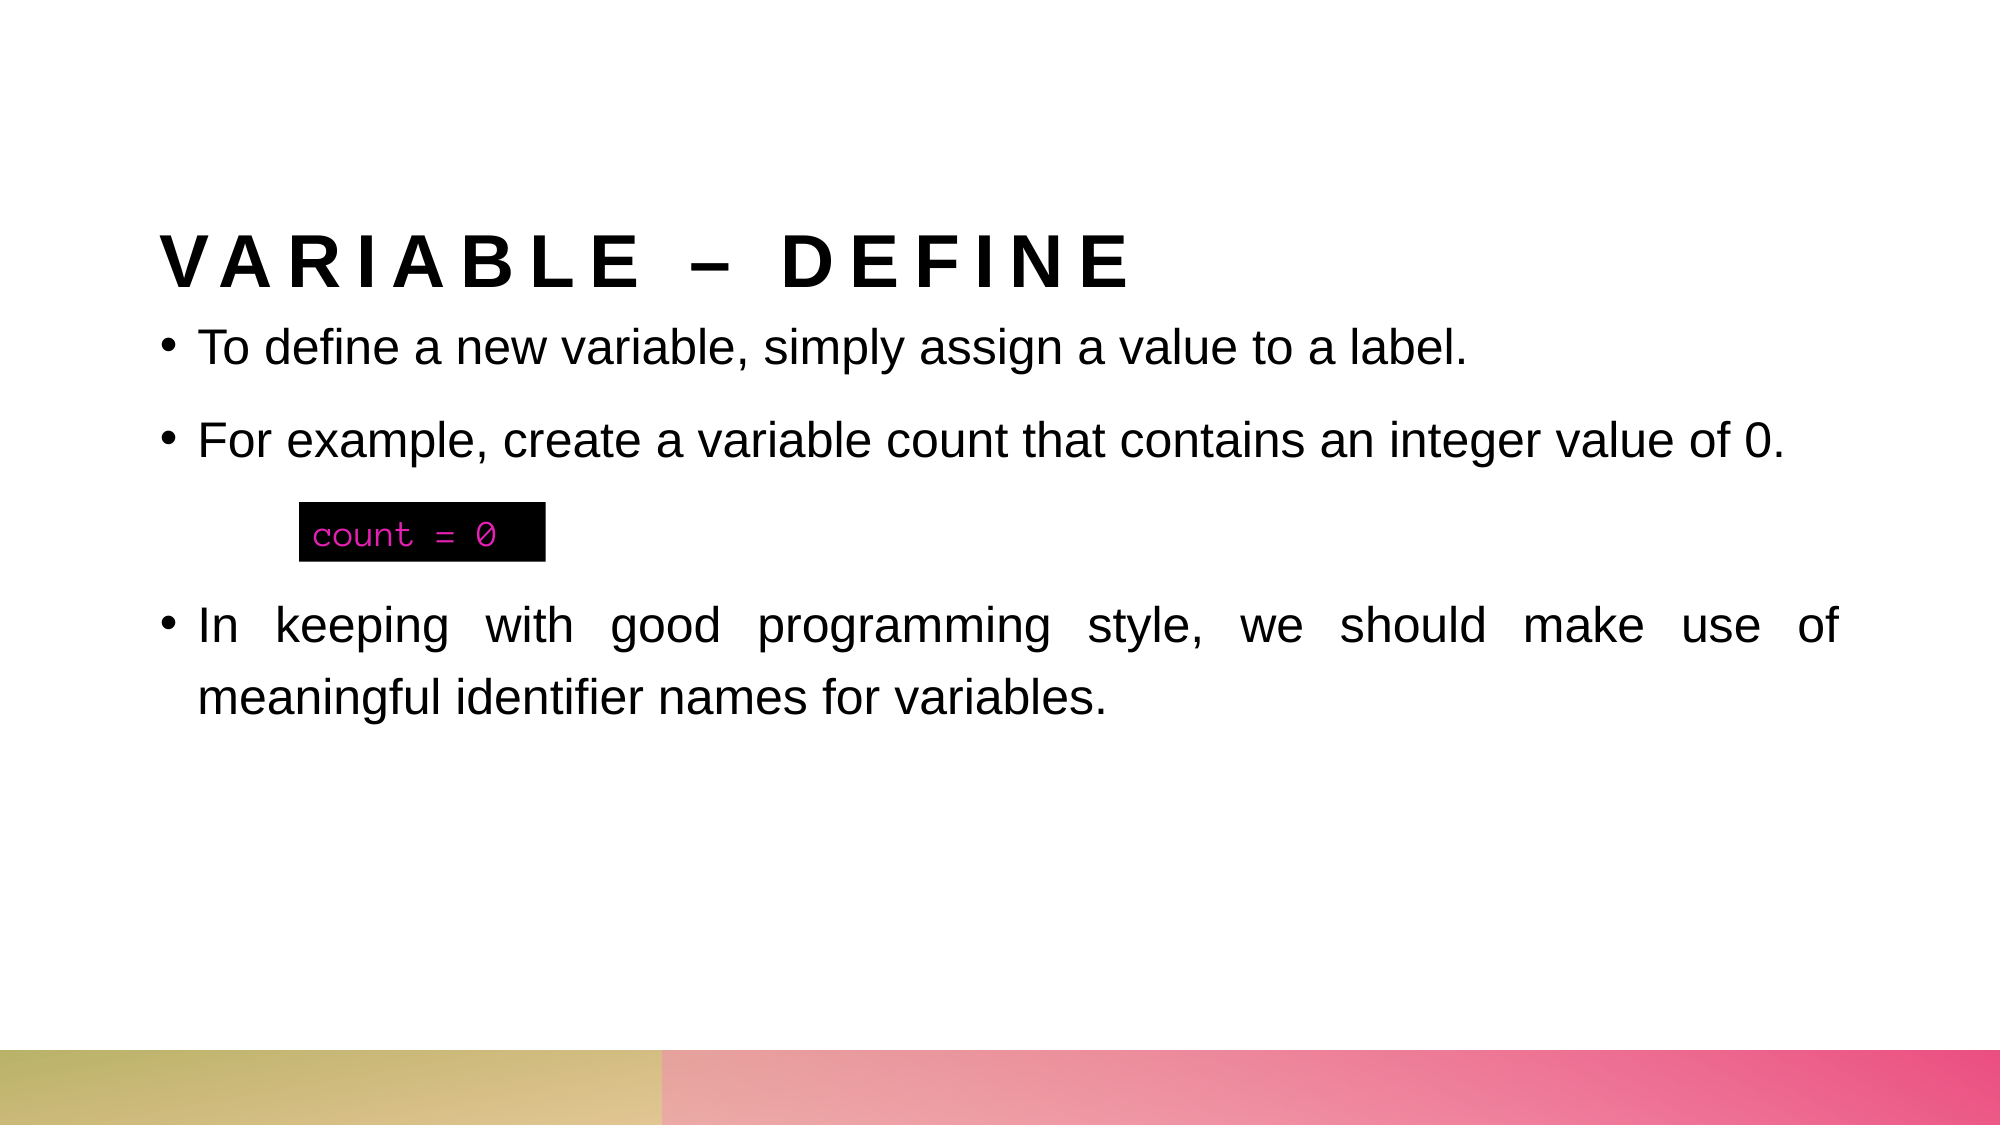

# VARIABLE – Define
To define a new variable, simply assign a value to a label.
For example, create a variable count that contains an integer value of 0.

In keeping with good programming style, we should make use of meaningful identifier names for variables.
count = 0